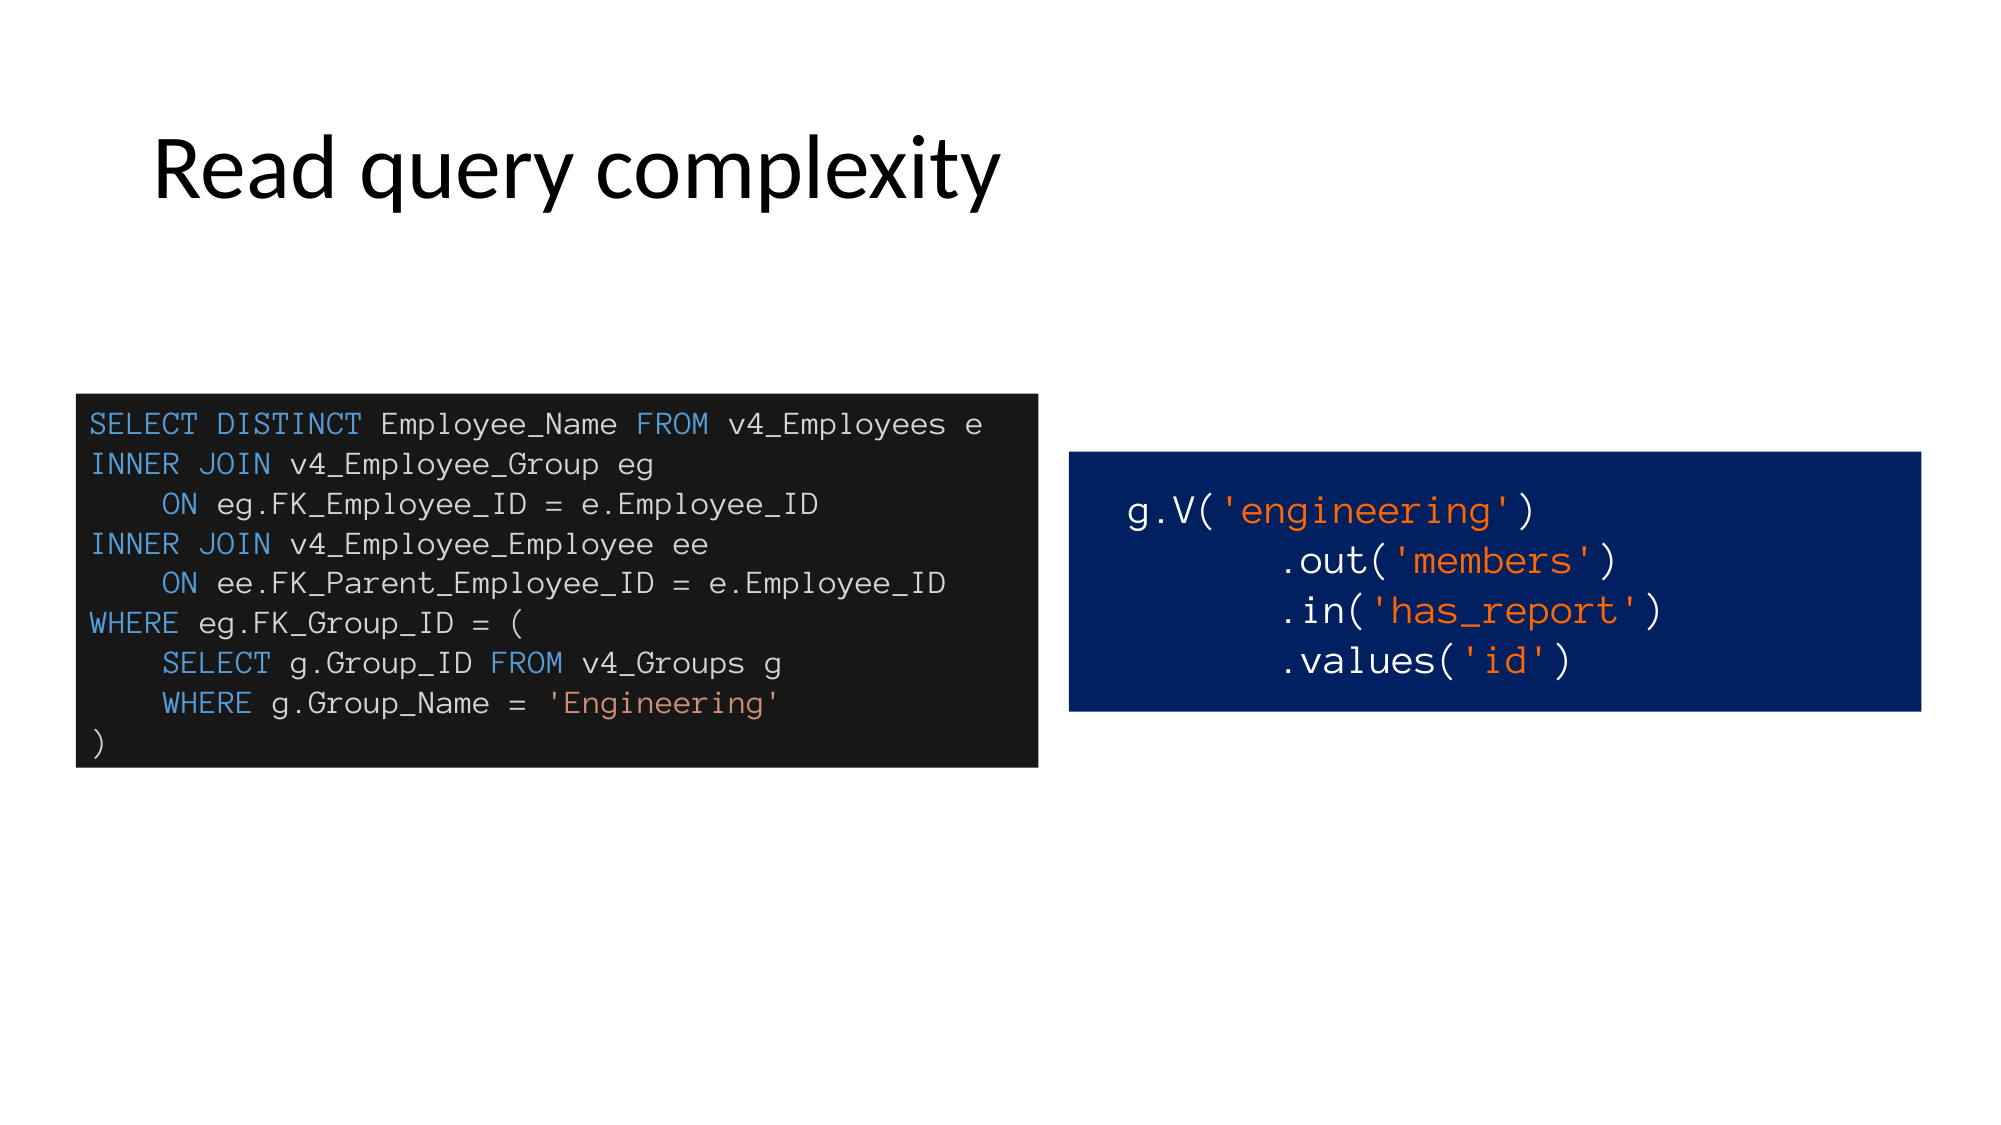

# Read query complexity
SELECT DISTINCT Employee_Name FROM v4_Employees e
INNER JOIN v4_Employee_Group eg
    ON eg.FK_Employee_ID = e.Employee_ID
INNER JOIN v4_Employee_Employee ee
    ON ee.FK_Parent_Employee_ID = e.Employee_ID
WHERE eg.FK_Group_ID = (
    SELECT g.Group_ID FROM v4_Groups g
    WHERE g.Group_Name = 'Engineering'
)
g.V('engineering')
	.out('members')
	.in('has_report')
	.values('id')